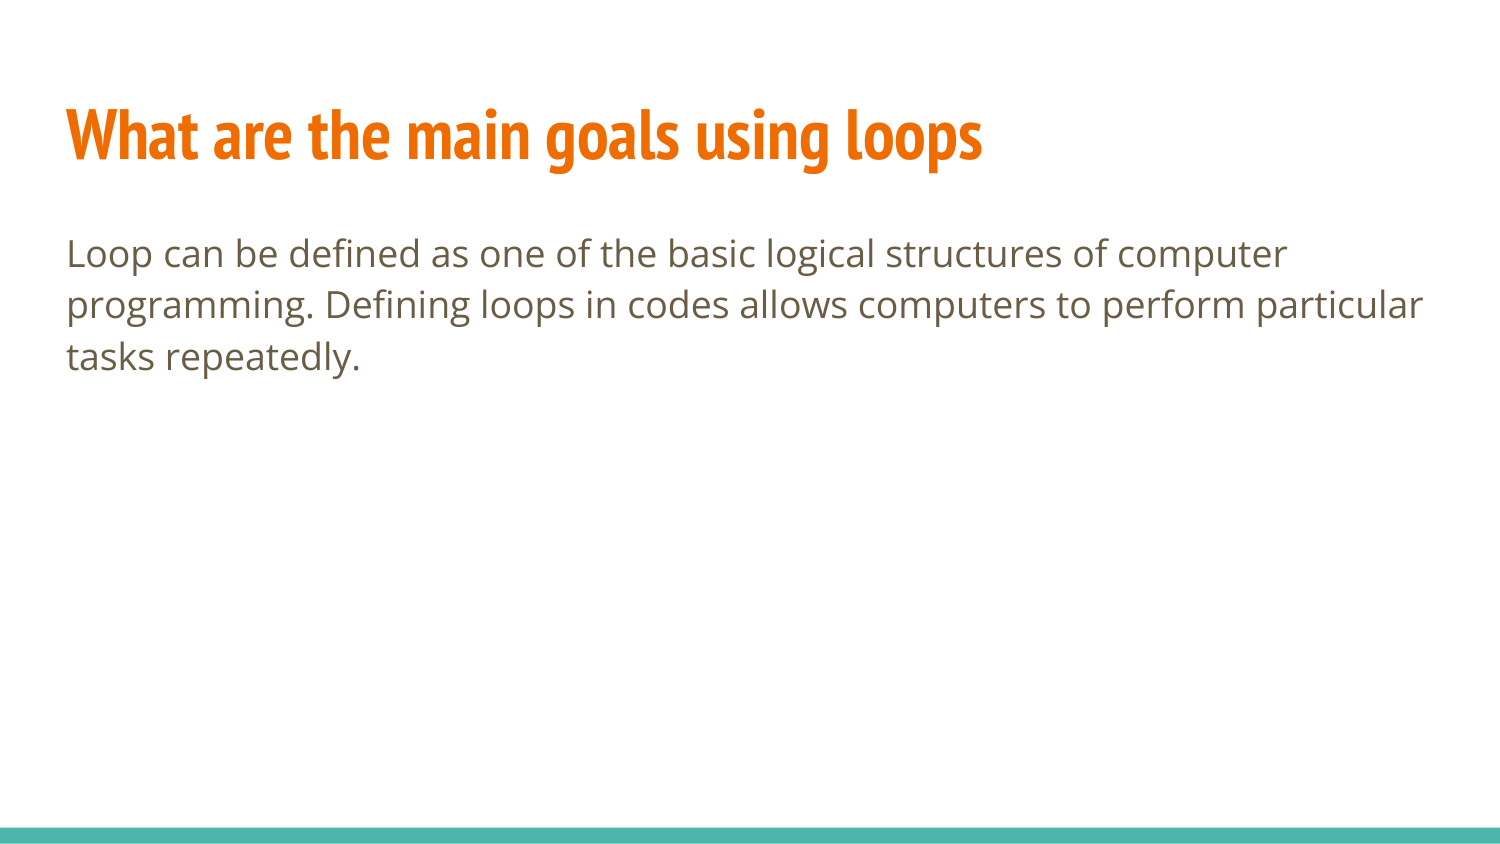

# What are the main goals using loops
Loop can be defined as one of the basic logical structures of computer programming. Defining loops in codes allows computers to perform particular tasks repeatedly.